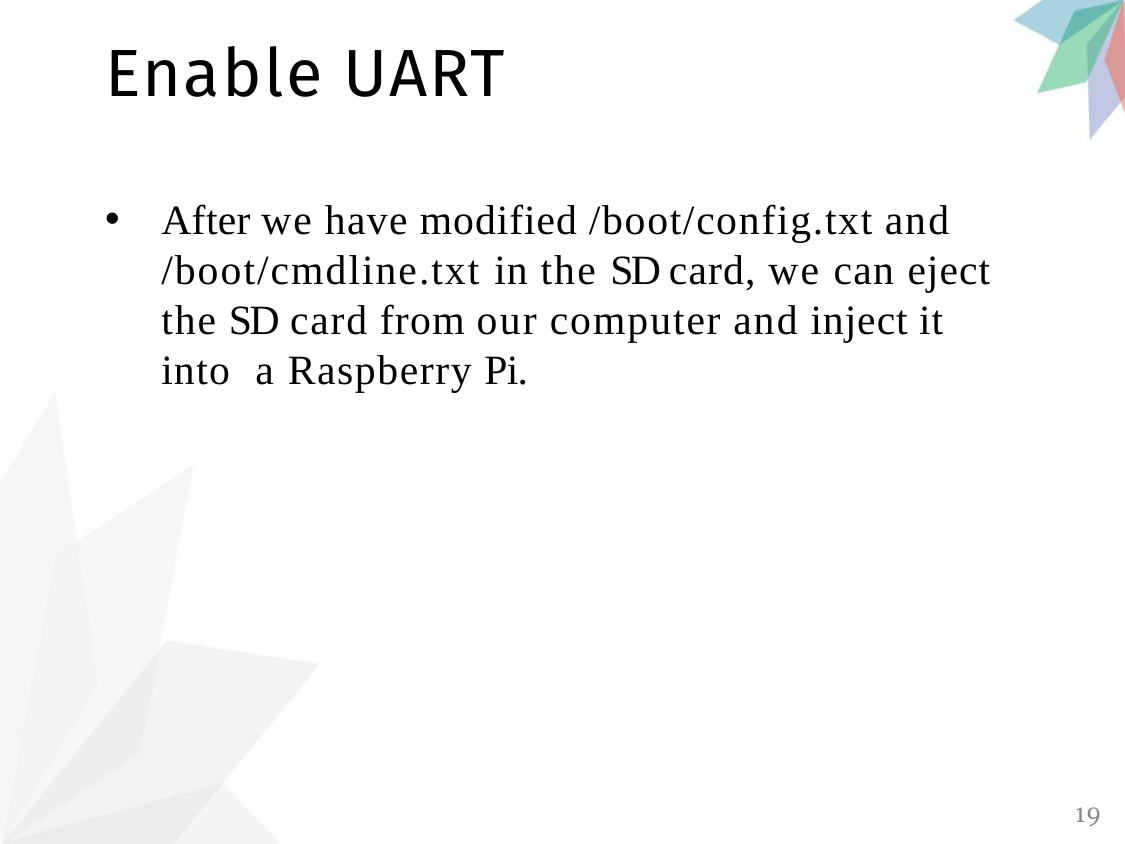

# Enable UART
After we have modified /boot/config.txt and
/boot/cmdline.txt in the SD card, we can eject  the SD card from our computer and inject it into  a Raspberry Pi.
19